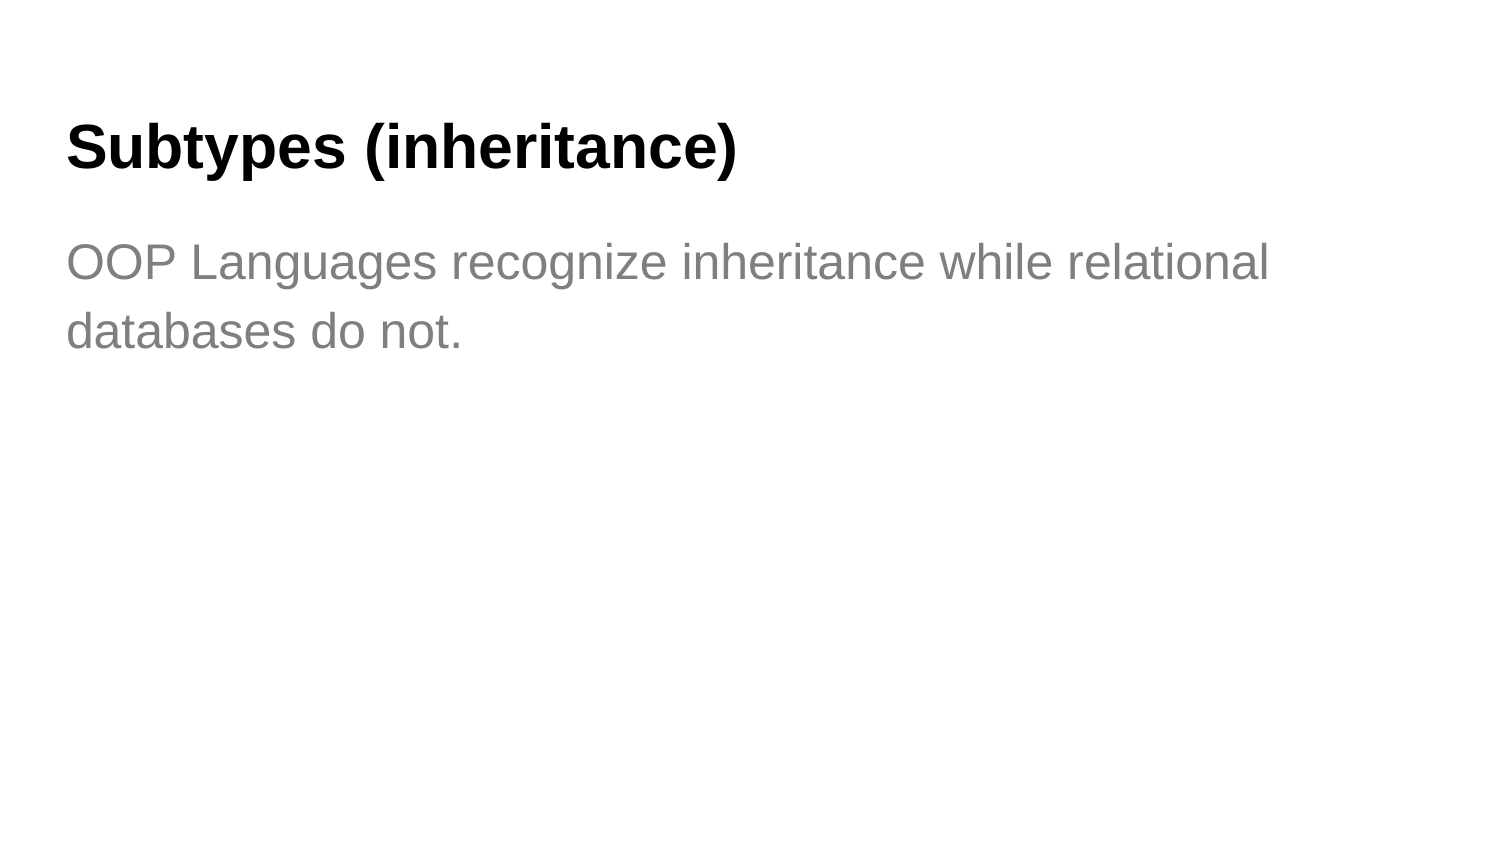

# Subtypes (inheritance)

OOP Languages recognize inheritance while relational databases do not.